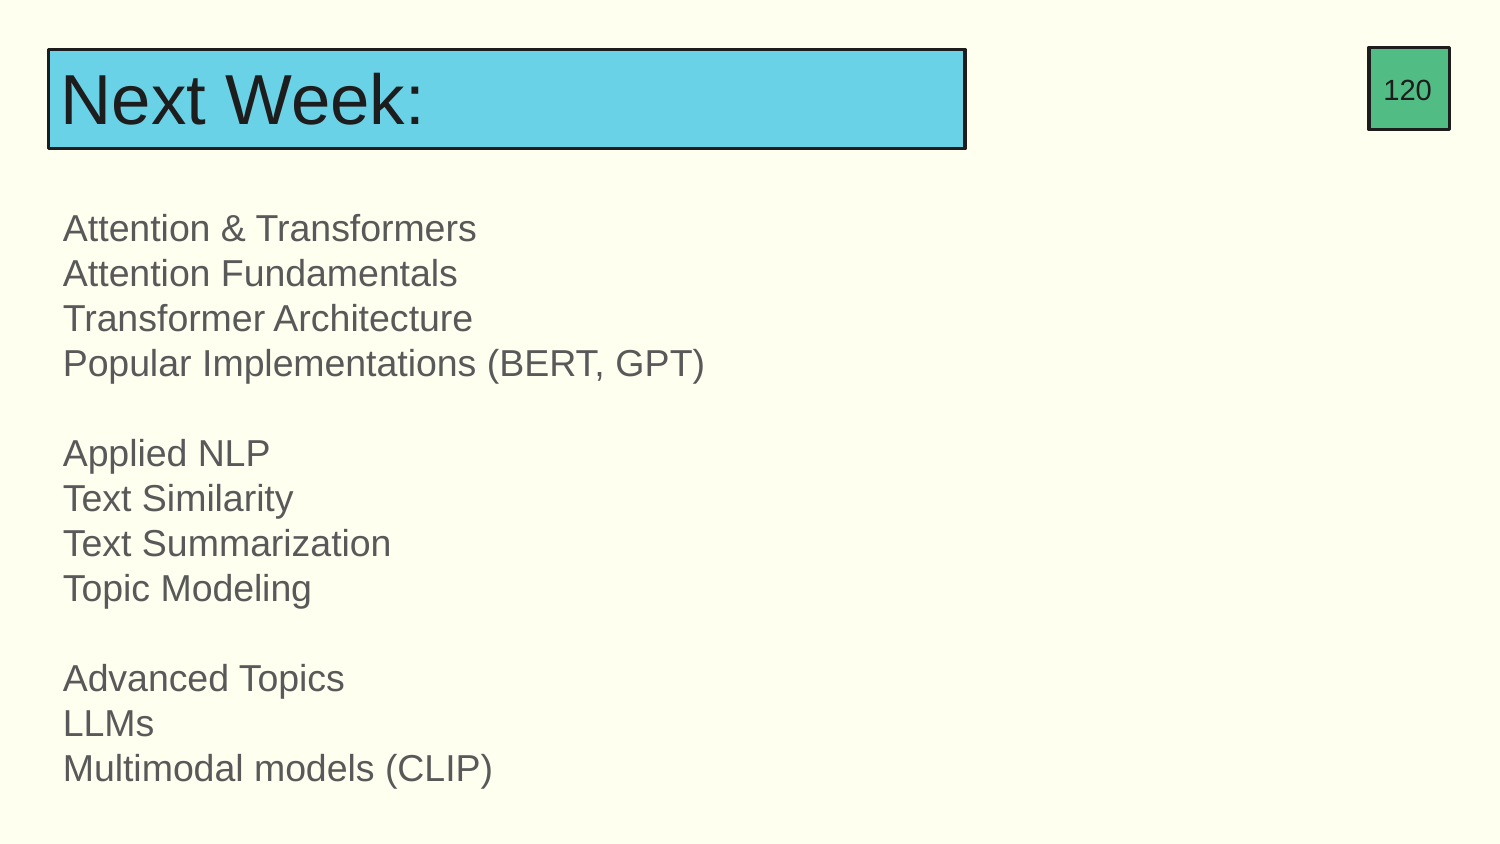

120
# Next Week:
Attention & Transformers
Attention Fundamentals
Transformer Architecture
Popular Implementations (BERT, GPT)

Applied NLP
Text Similarity
Text Summarization
Topic Modeling

Advanced Topics
LLMs
Multimodal models (CLIP)